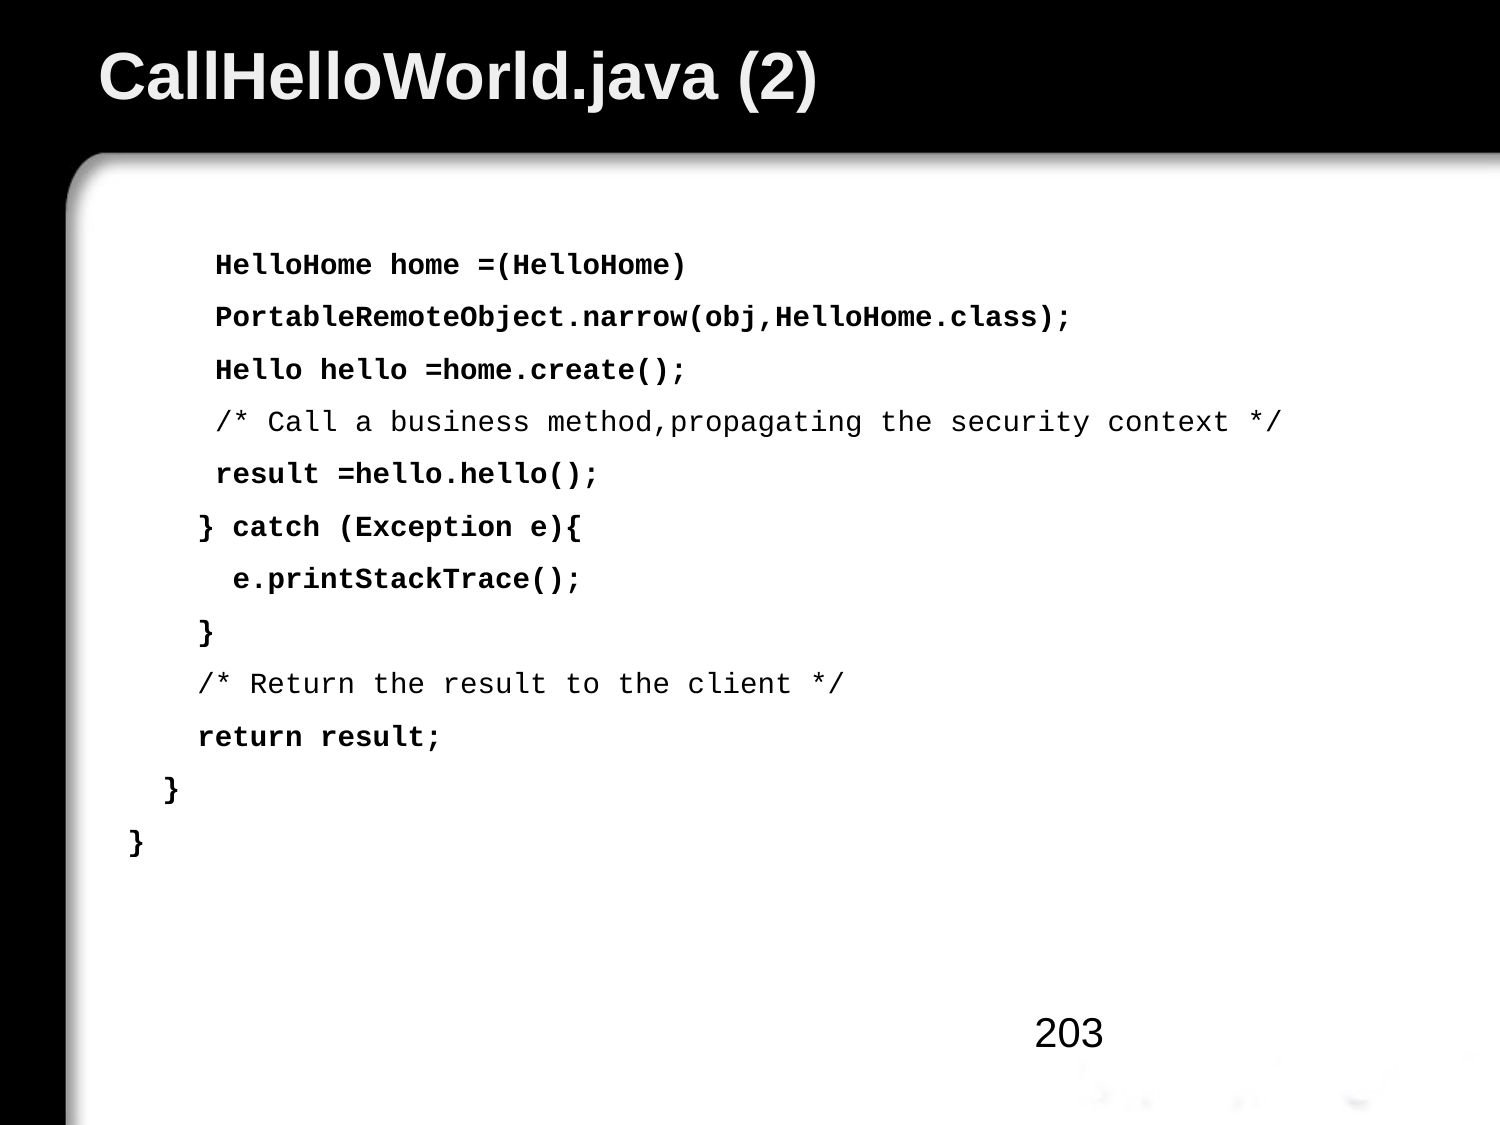

# CallHelloWorld.java (2)
     HelloHome home =(HelloHome)
     PortableRemoteObject.narrow(obj,HelloHome.class);
     Hello hello =home.create();
     /* Call a business method,propagating the security context */
     result =hello.hello();
    } catch (Exception e){
      e.printStackTrace();
    }
    /* Return the result to the client */
    return result;
  }
}